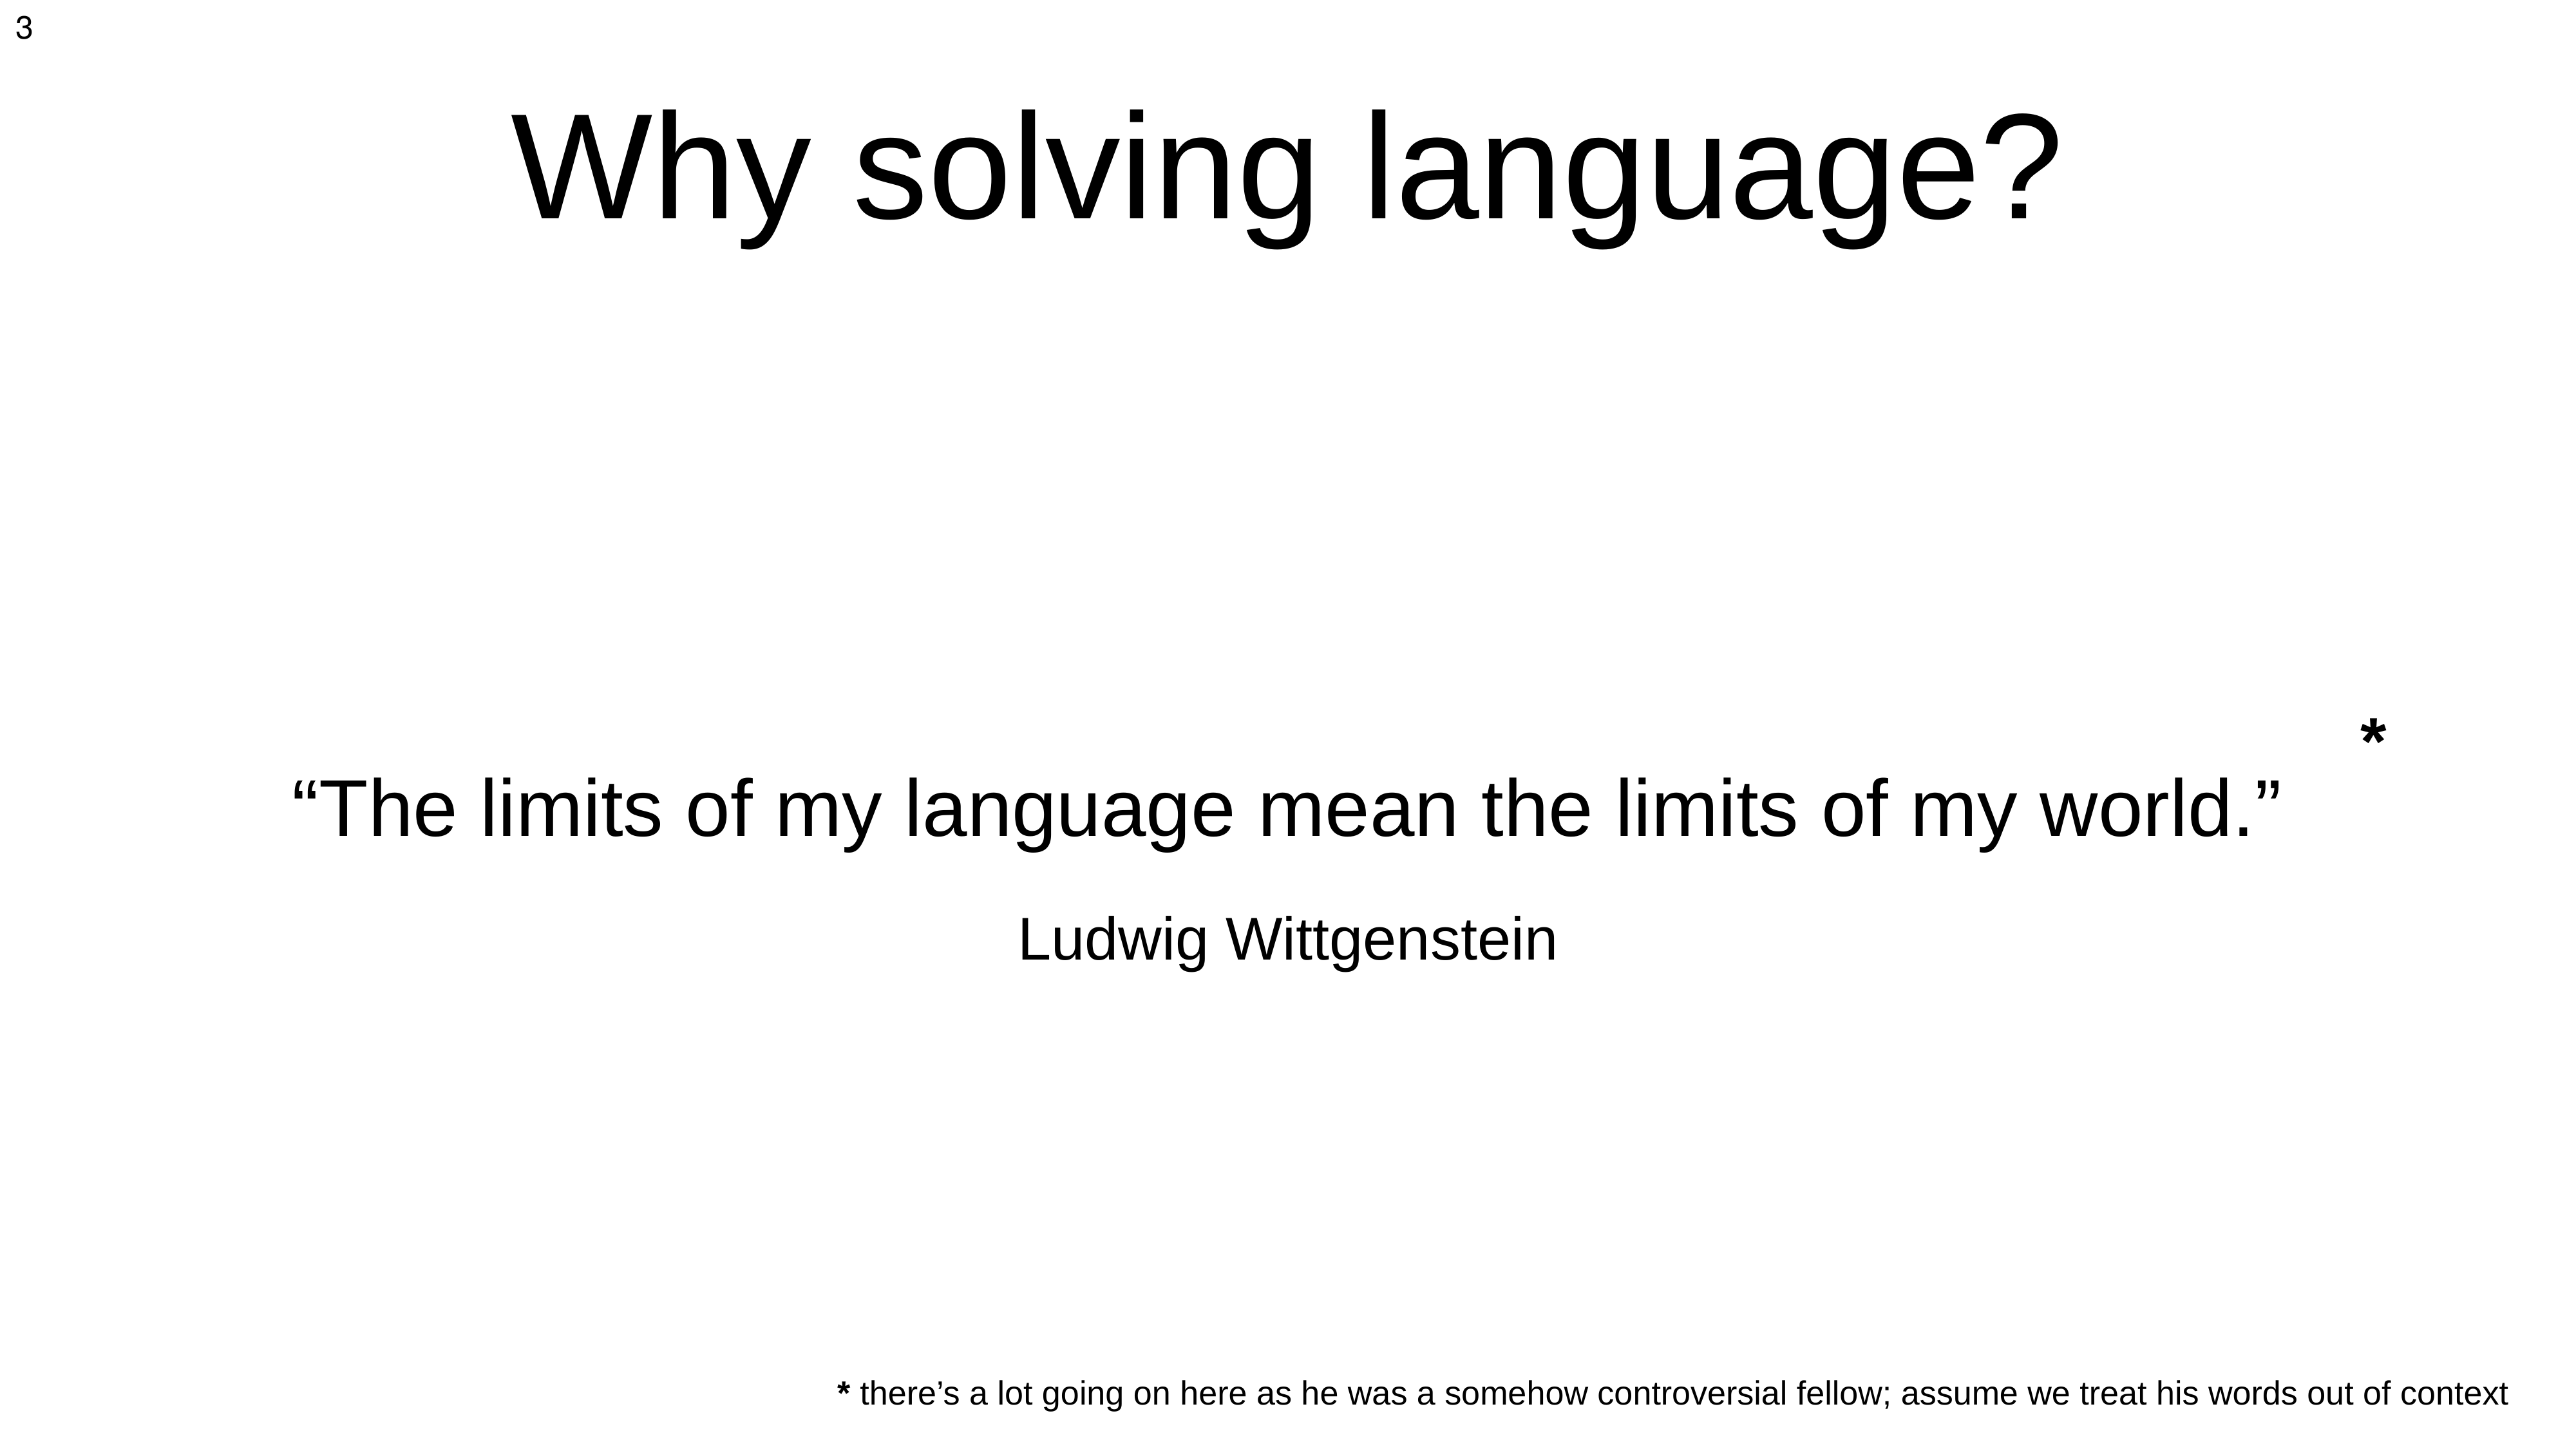

3
# Why solving language?
“The limits of my language mean the limits of my world.”
*
Ludwig Wittgenstein
* there’s a lot going on here as he was a somehow controversial fellow; assume we treat his words out of context